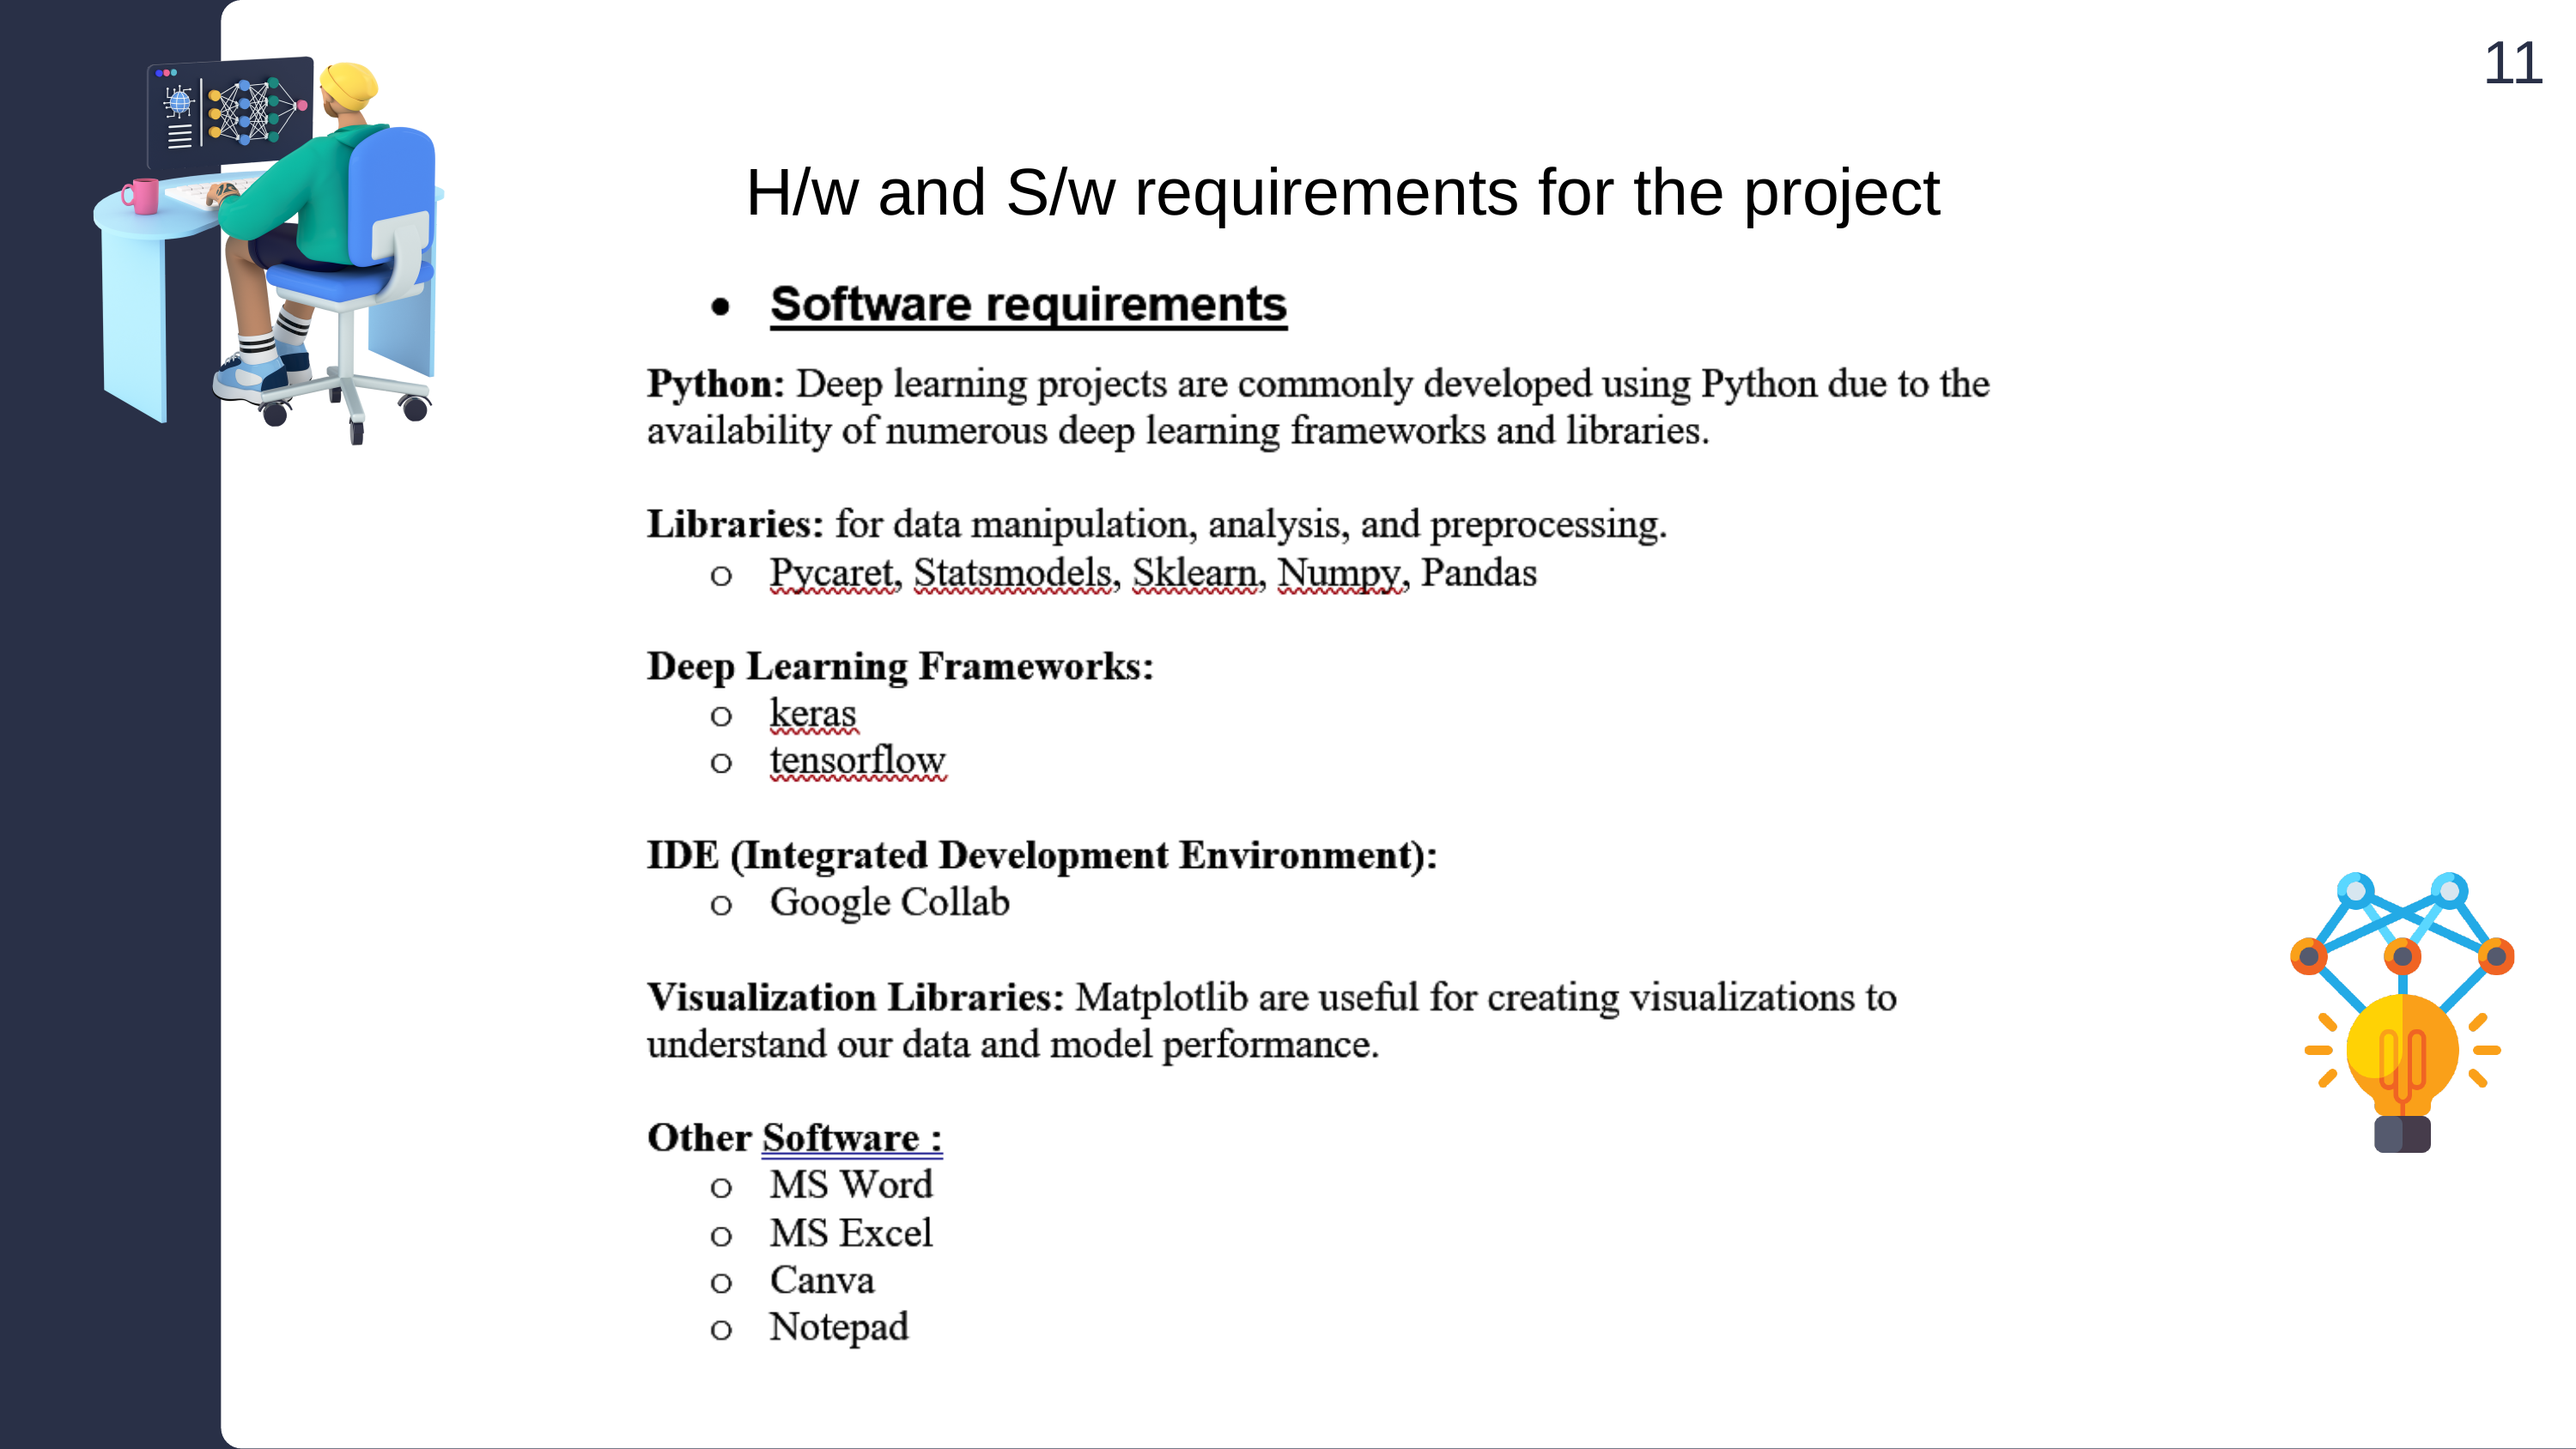

11

H/w and S/w requirements for the project